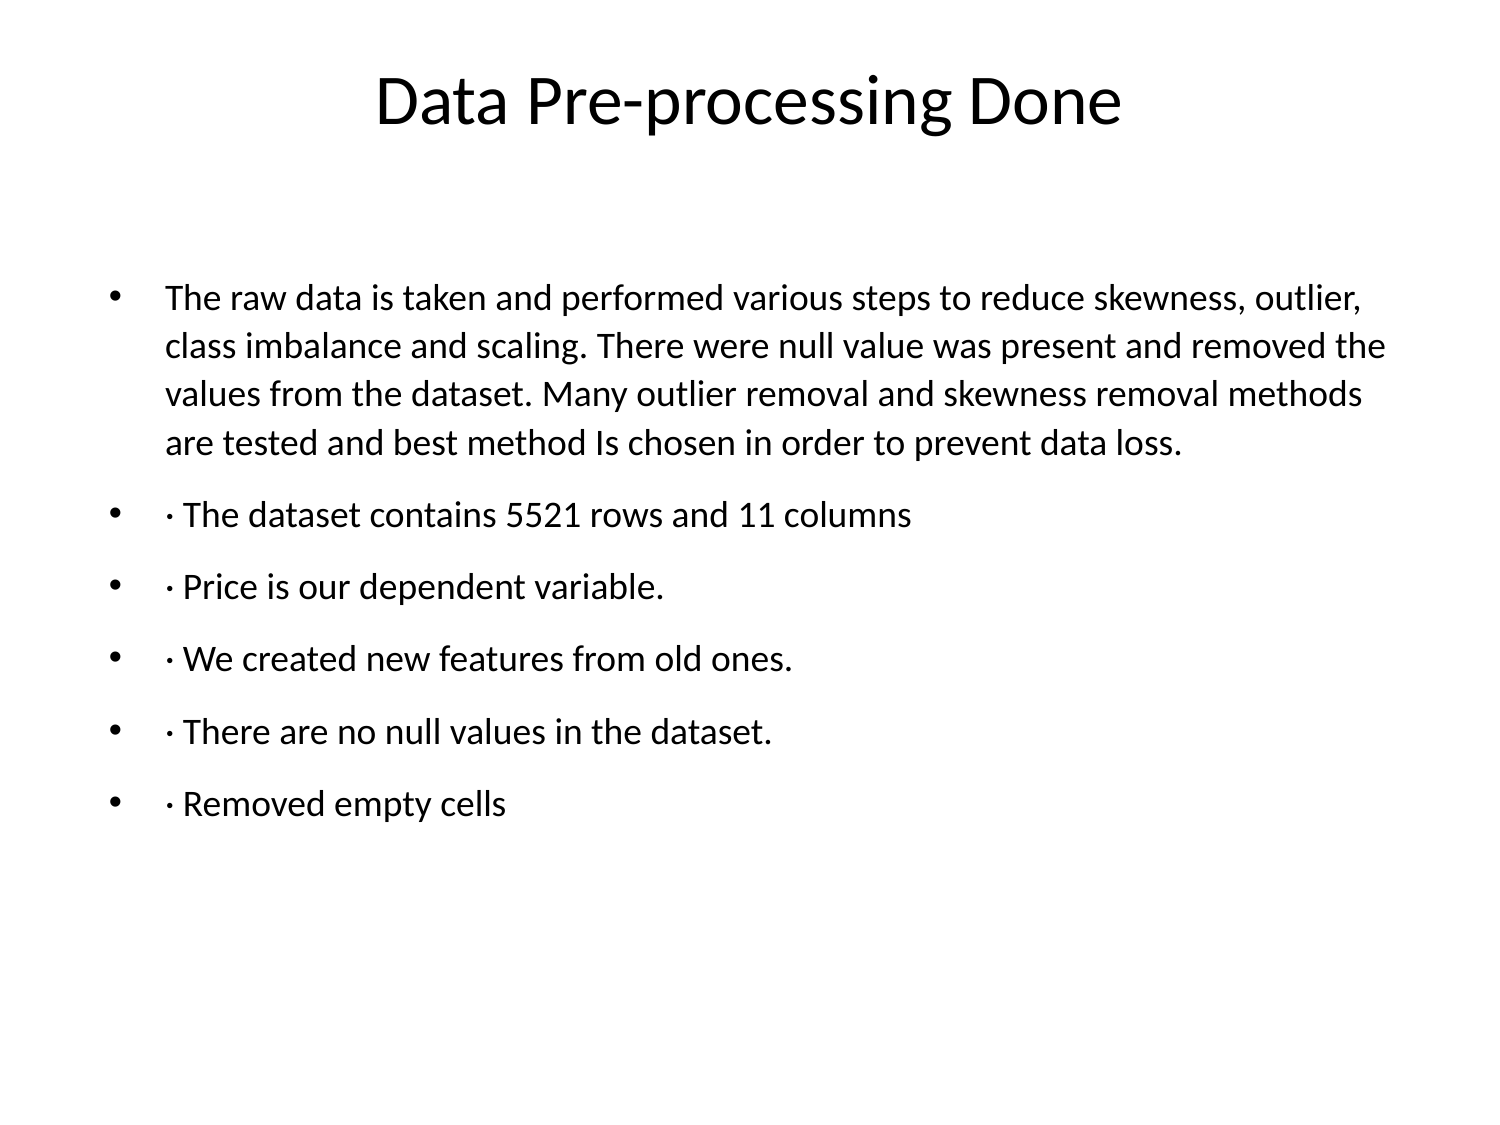

# Data Pre-processing Done
The raw data is taken and performed various steps to reduce skewness, outlier, class imbalance and scaling. There were null value was present and removed the values from the dataset. Many outlier removal and skewness removal methods are tested and best method Is chosen in order to prevent data loss.
· The dataset contains 5521 rows and 11 columns
· Price is our dependent variable.
· We created new features from old ones.
· There are no null values in the dataset.
· Removed empty cells